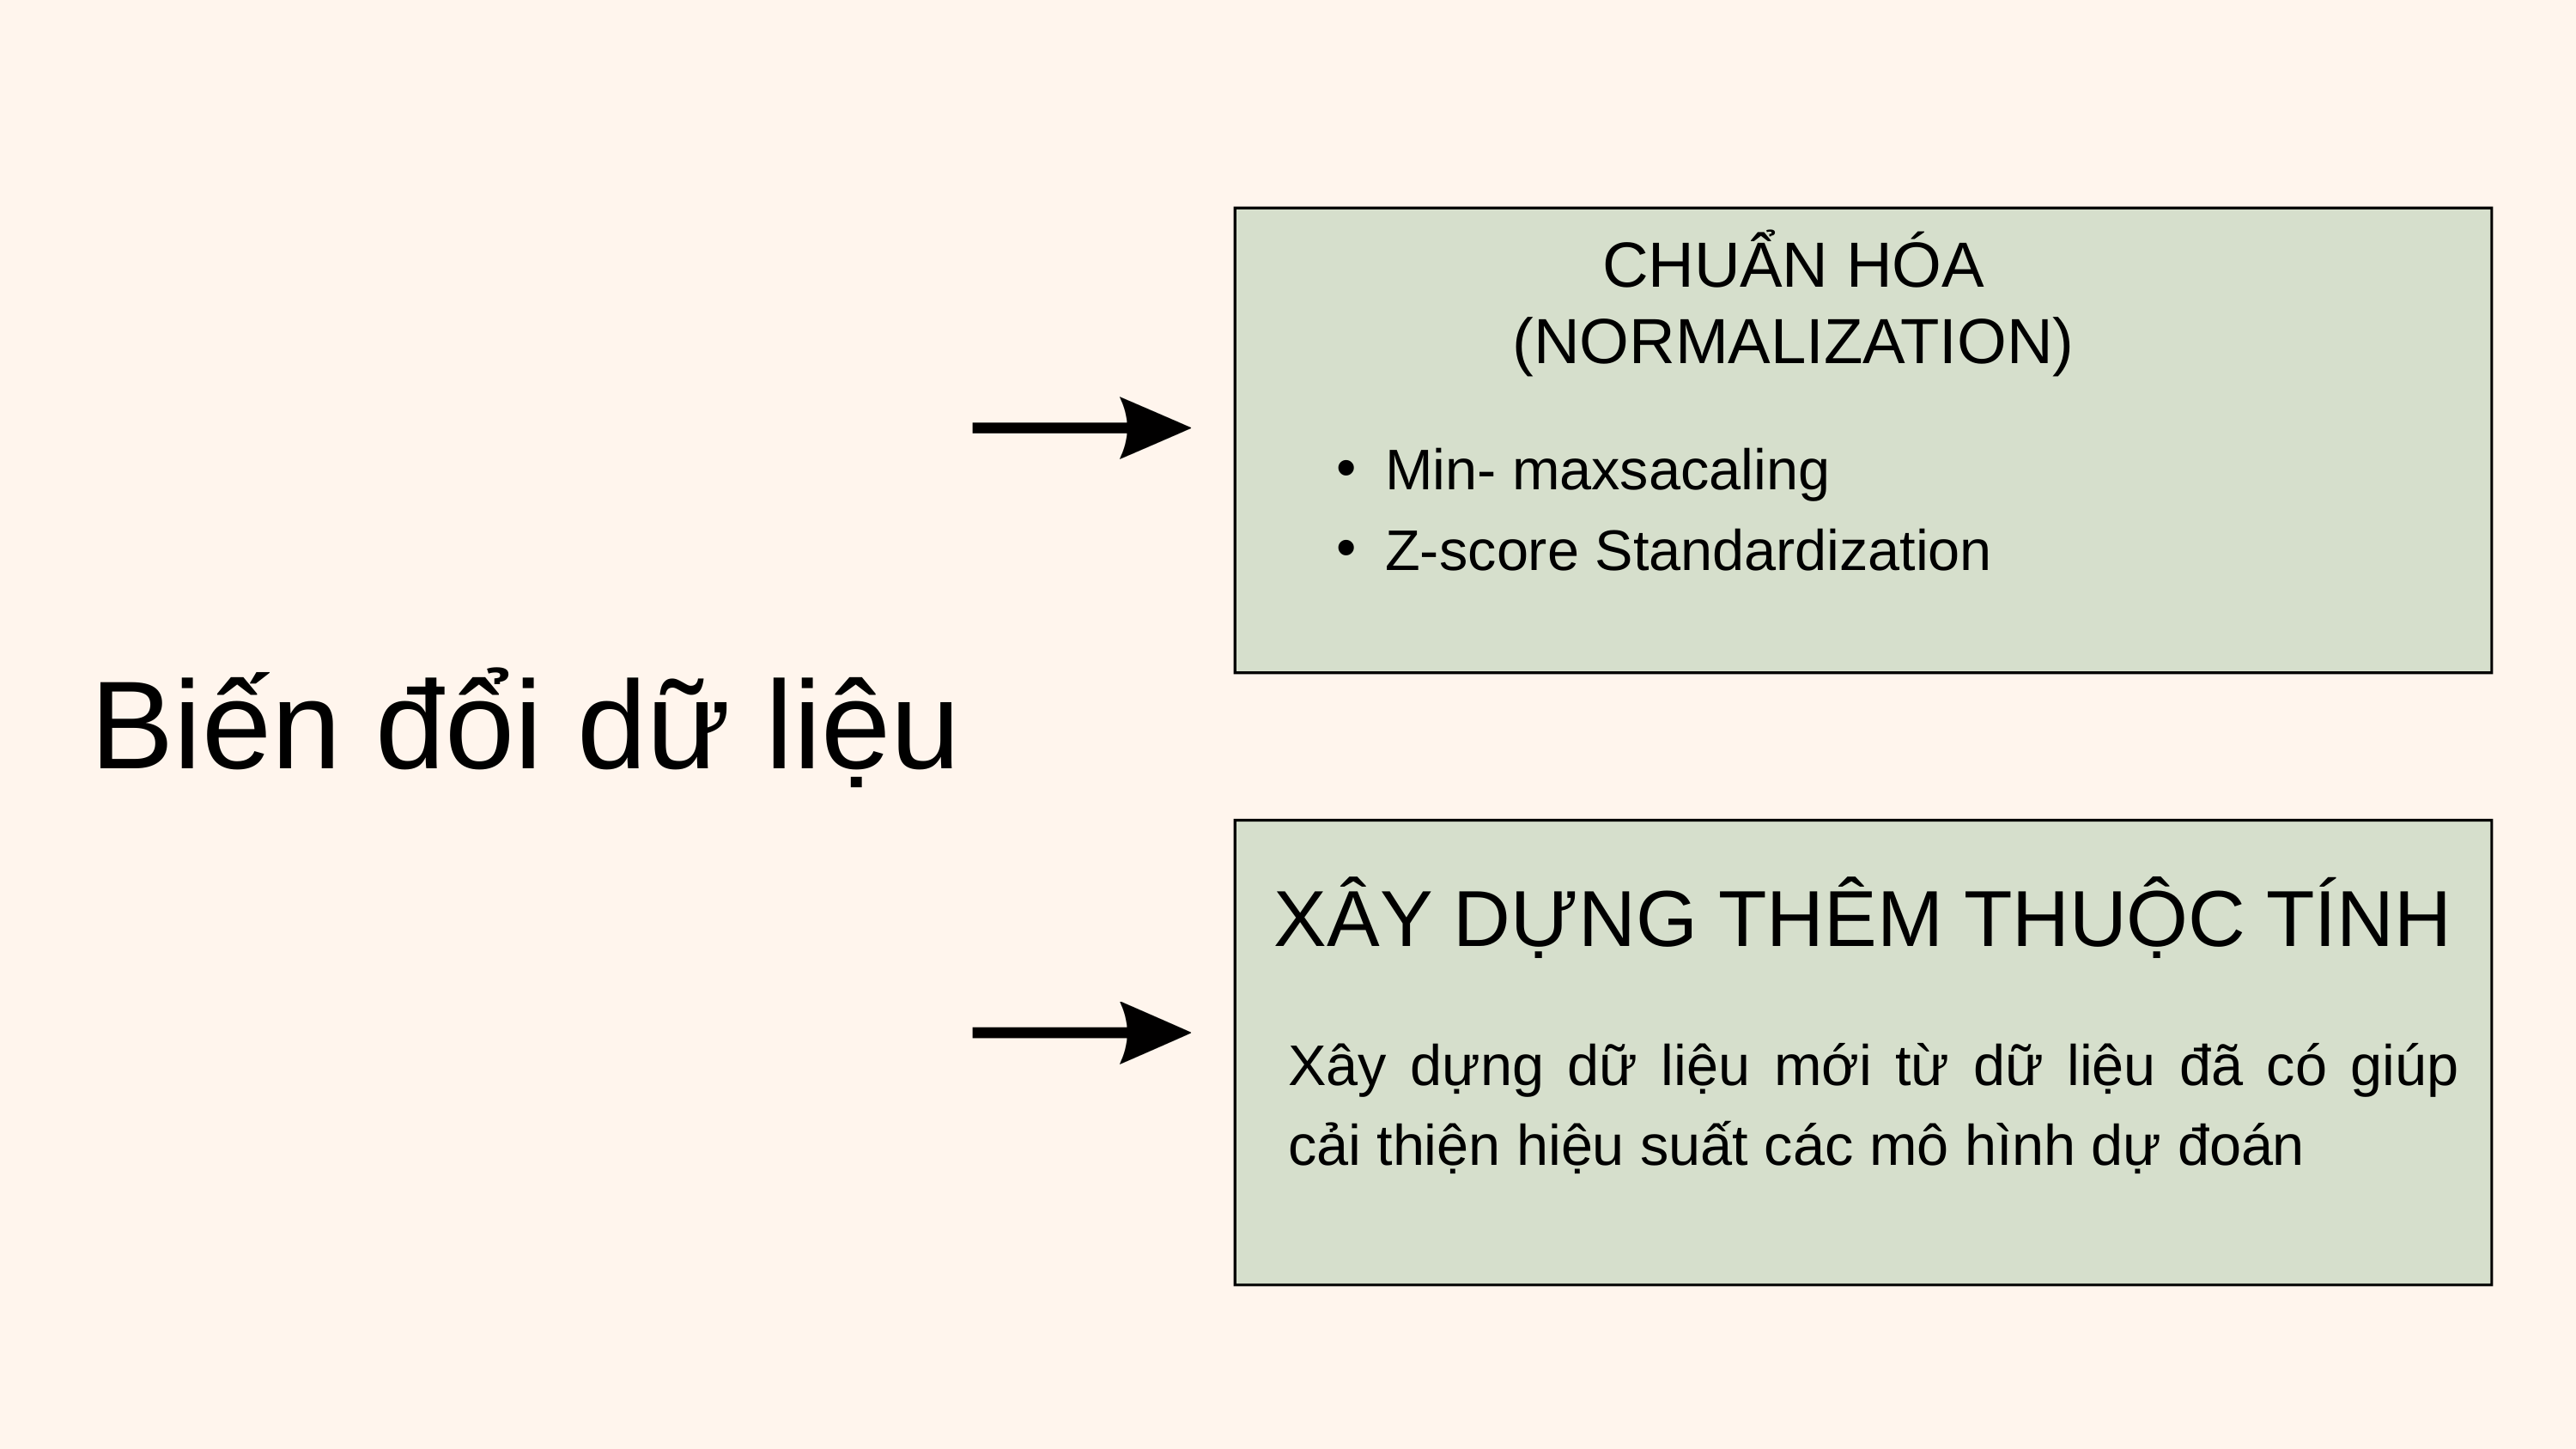

CHUẨN HÓA
(NORMALIZATION)

Min- maxsacaling
Z-score Standardization
Biến đổi dữ liệu

XÂY DỰNG THÊM THUỘC TÍNH

Xây dựng dữ liệu mới từ dữ liệu đã có giúp cải thiện hiệu suất các mô hình dự đoán